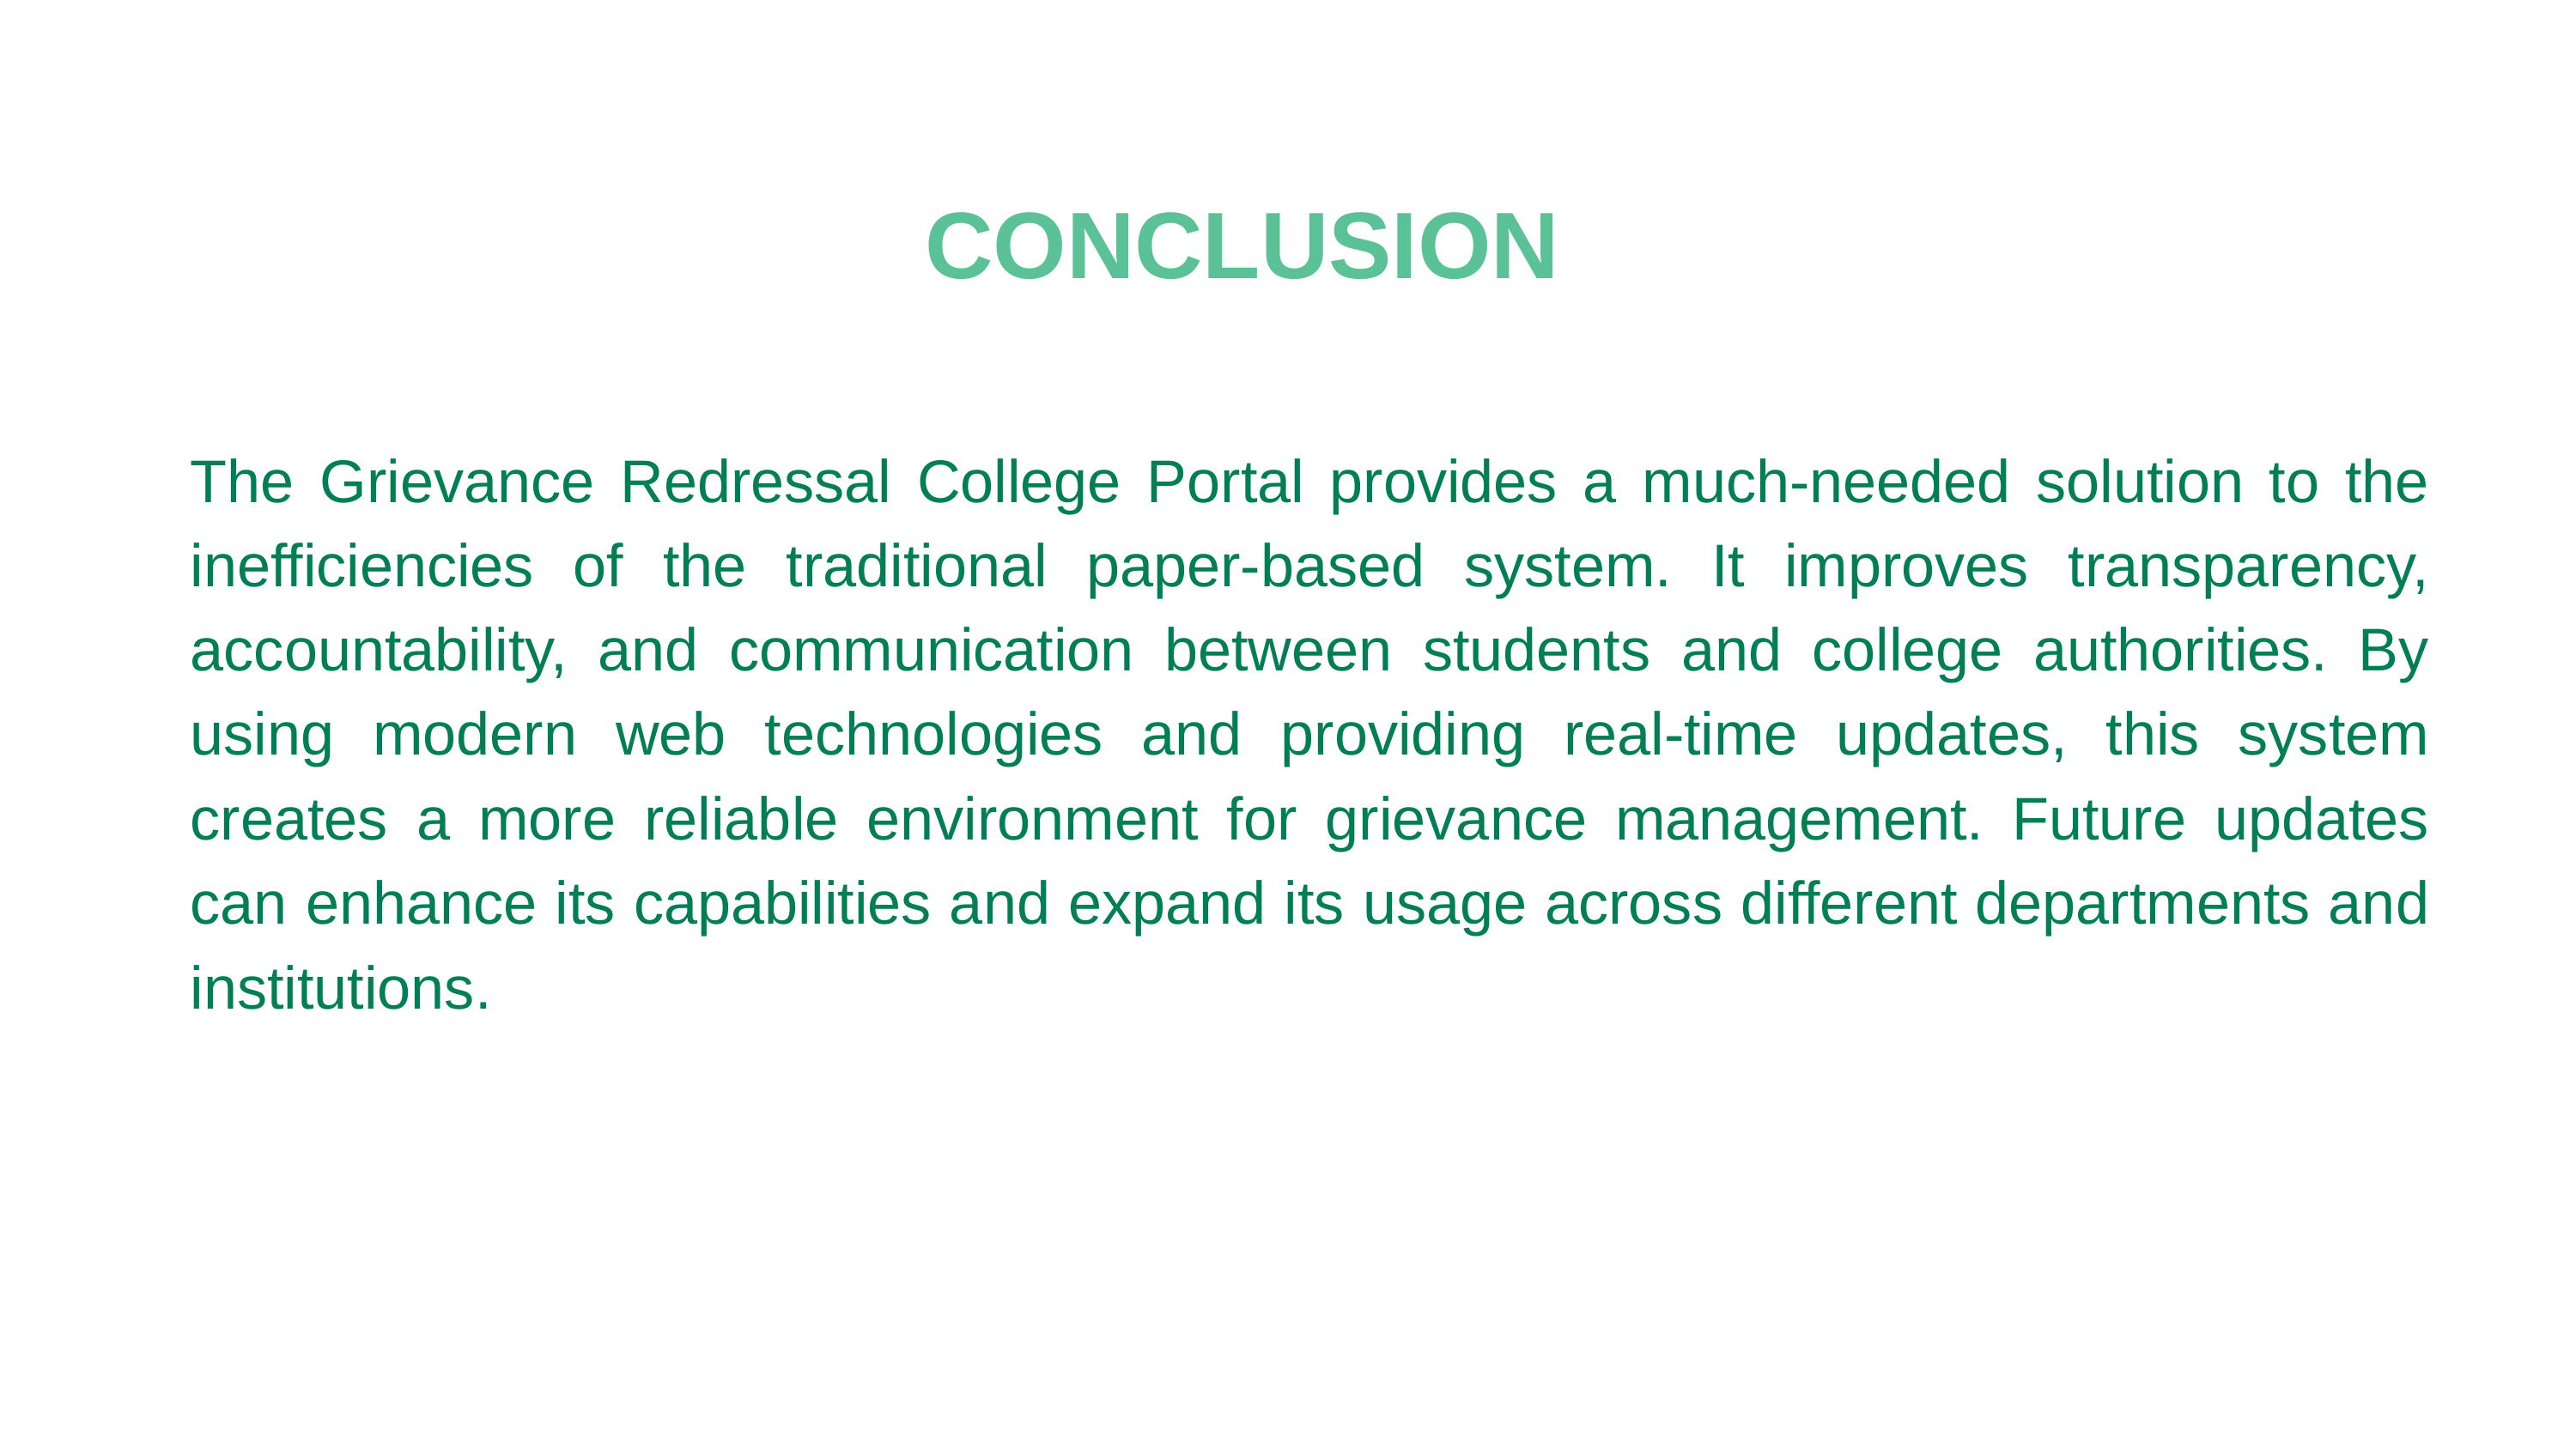

CONCLUSION
The Grievance Redressal College Portal provides a much-needed solution to the inefficiencies of the traditional paper-based system. It improves transparency, accountability, and communication between students and college authorities. By using modern web technologies and providing real-time updates, this system creates a more reliable environment for grievance management. Future updates can enhance its capabilities and expand its usage across different departments and institutions.